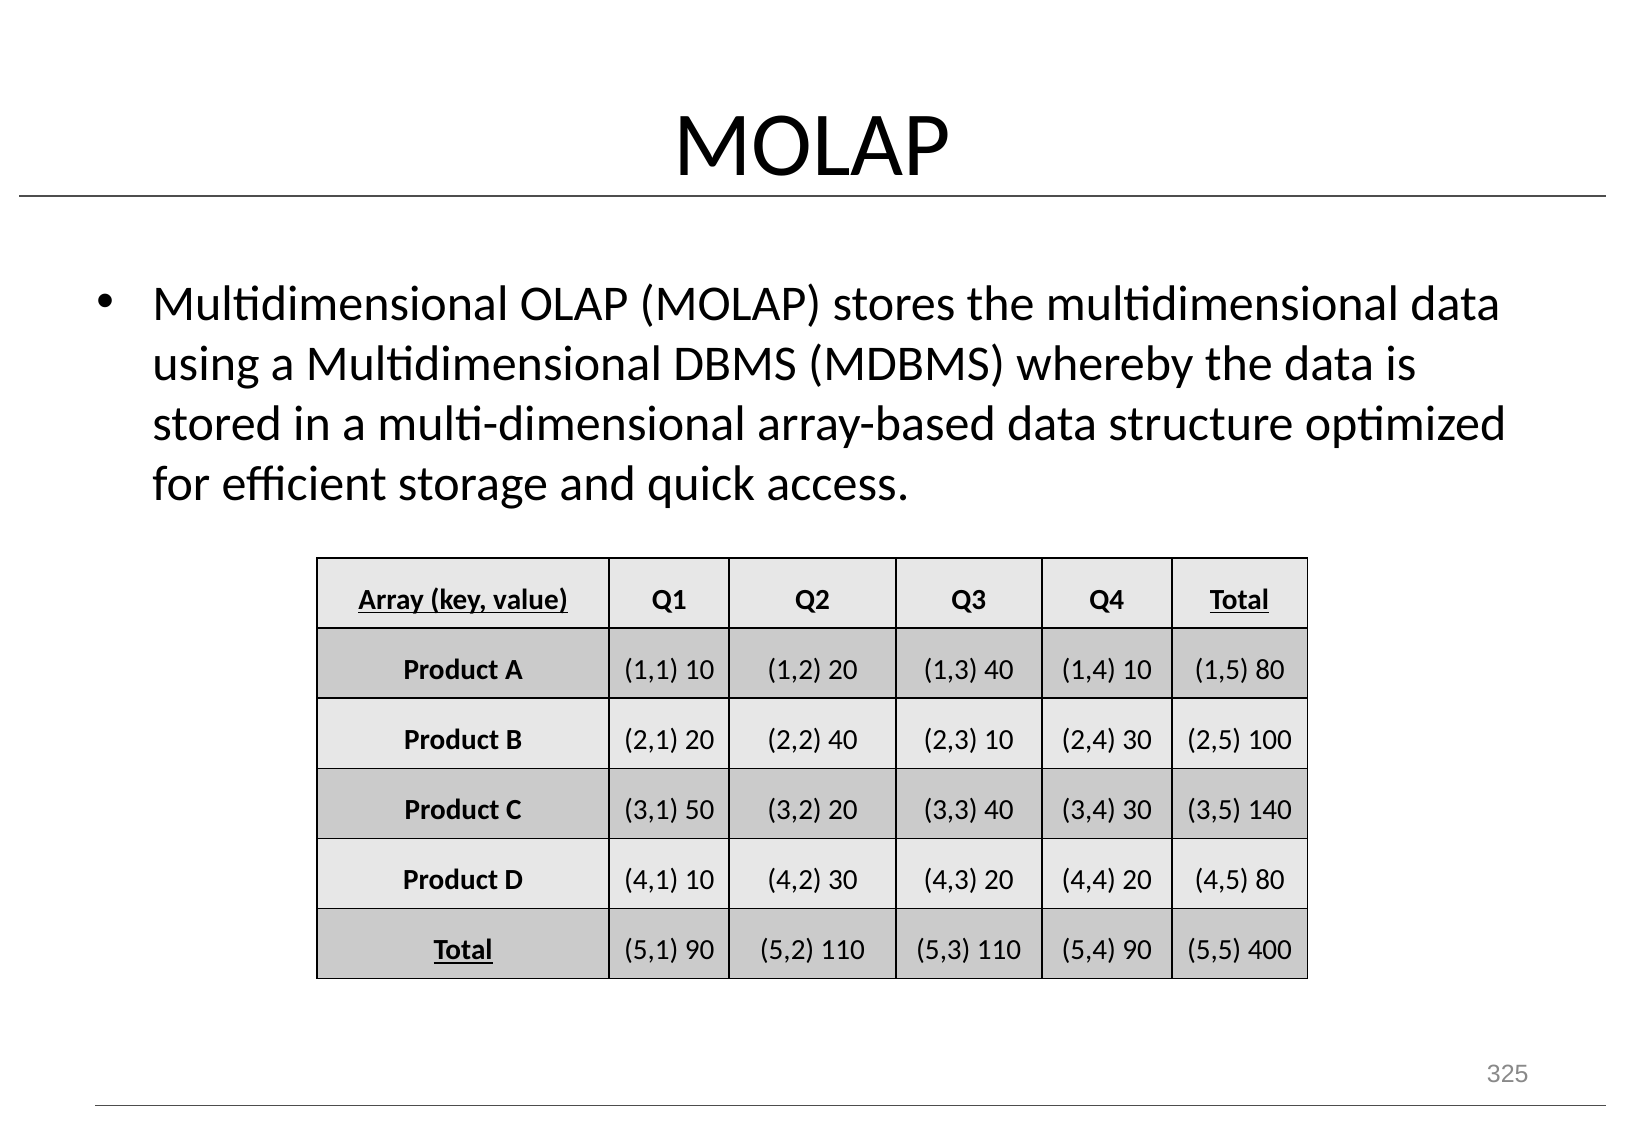

# MOLAP
Multidimensional OLAP (MOLAP) stores the multidimensional data using a Multidimensional DBMS (MDBMS) whereby the data is stored in a multi-dimensional array-based data structure optimized for efficient storage and quick access.
| Array (key, value) | Q1 | Q2 | Q3 | Q4 | Total |
| --- | --- | --- | --- | --- | --- |
| Product A | (1,1) 10 | (1,2) 20 | (1,3) 40 | (1,4) 10 | (1,5) 80 |
| Product B | (2,1) 20 | (2,2) 40 | (2,3) 10 | (2,4) 30 | (2,5) 100 |
| Product C | (3,1) 50 | (3,2) 20 | (3,3) 40 | (3,4) 30 | (3,5) 140 |
| Product D | (4,1) 10 | (4,2) 30 | (4,3) 20 | (4,4) 20 | (4,5) 80 |
| Total | (5,1) 90 | (5,2) 110 | (5,3) 110 | (5,4) 90 | (5,5) 400 |
325